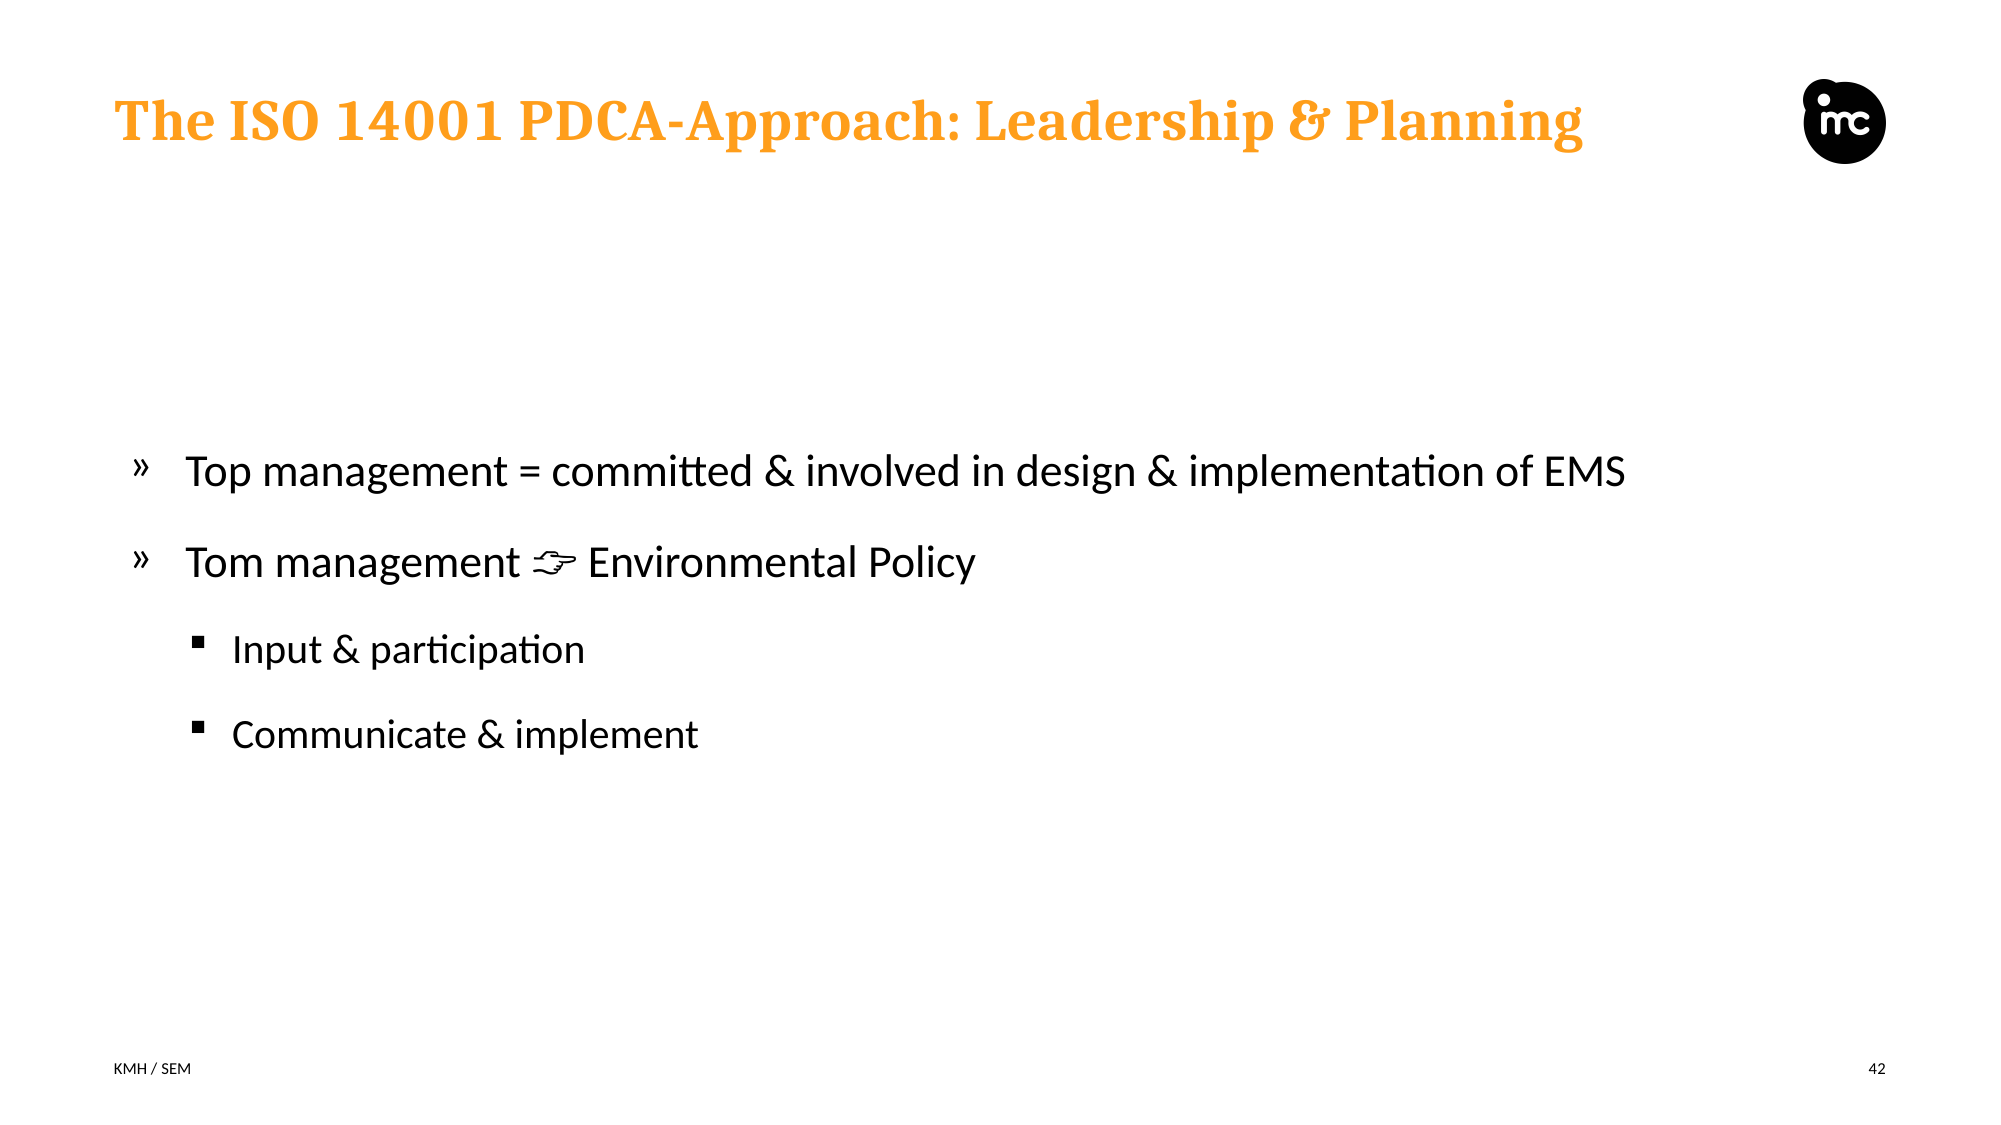

# The ISO 14001 PDCA-Approach: Leadership & Planning
Top management = committed & involved in design & implementation of EMS
Tom management 👉 Environmental Policy
Input & participation
Communicate & implement

KMH / SEM

42